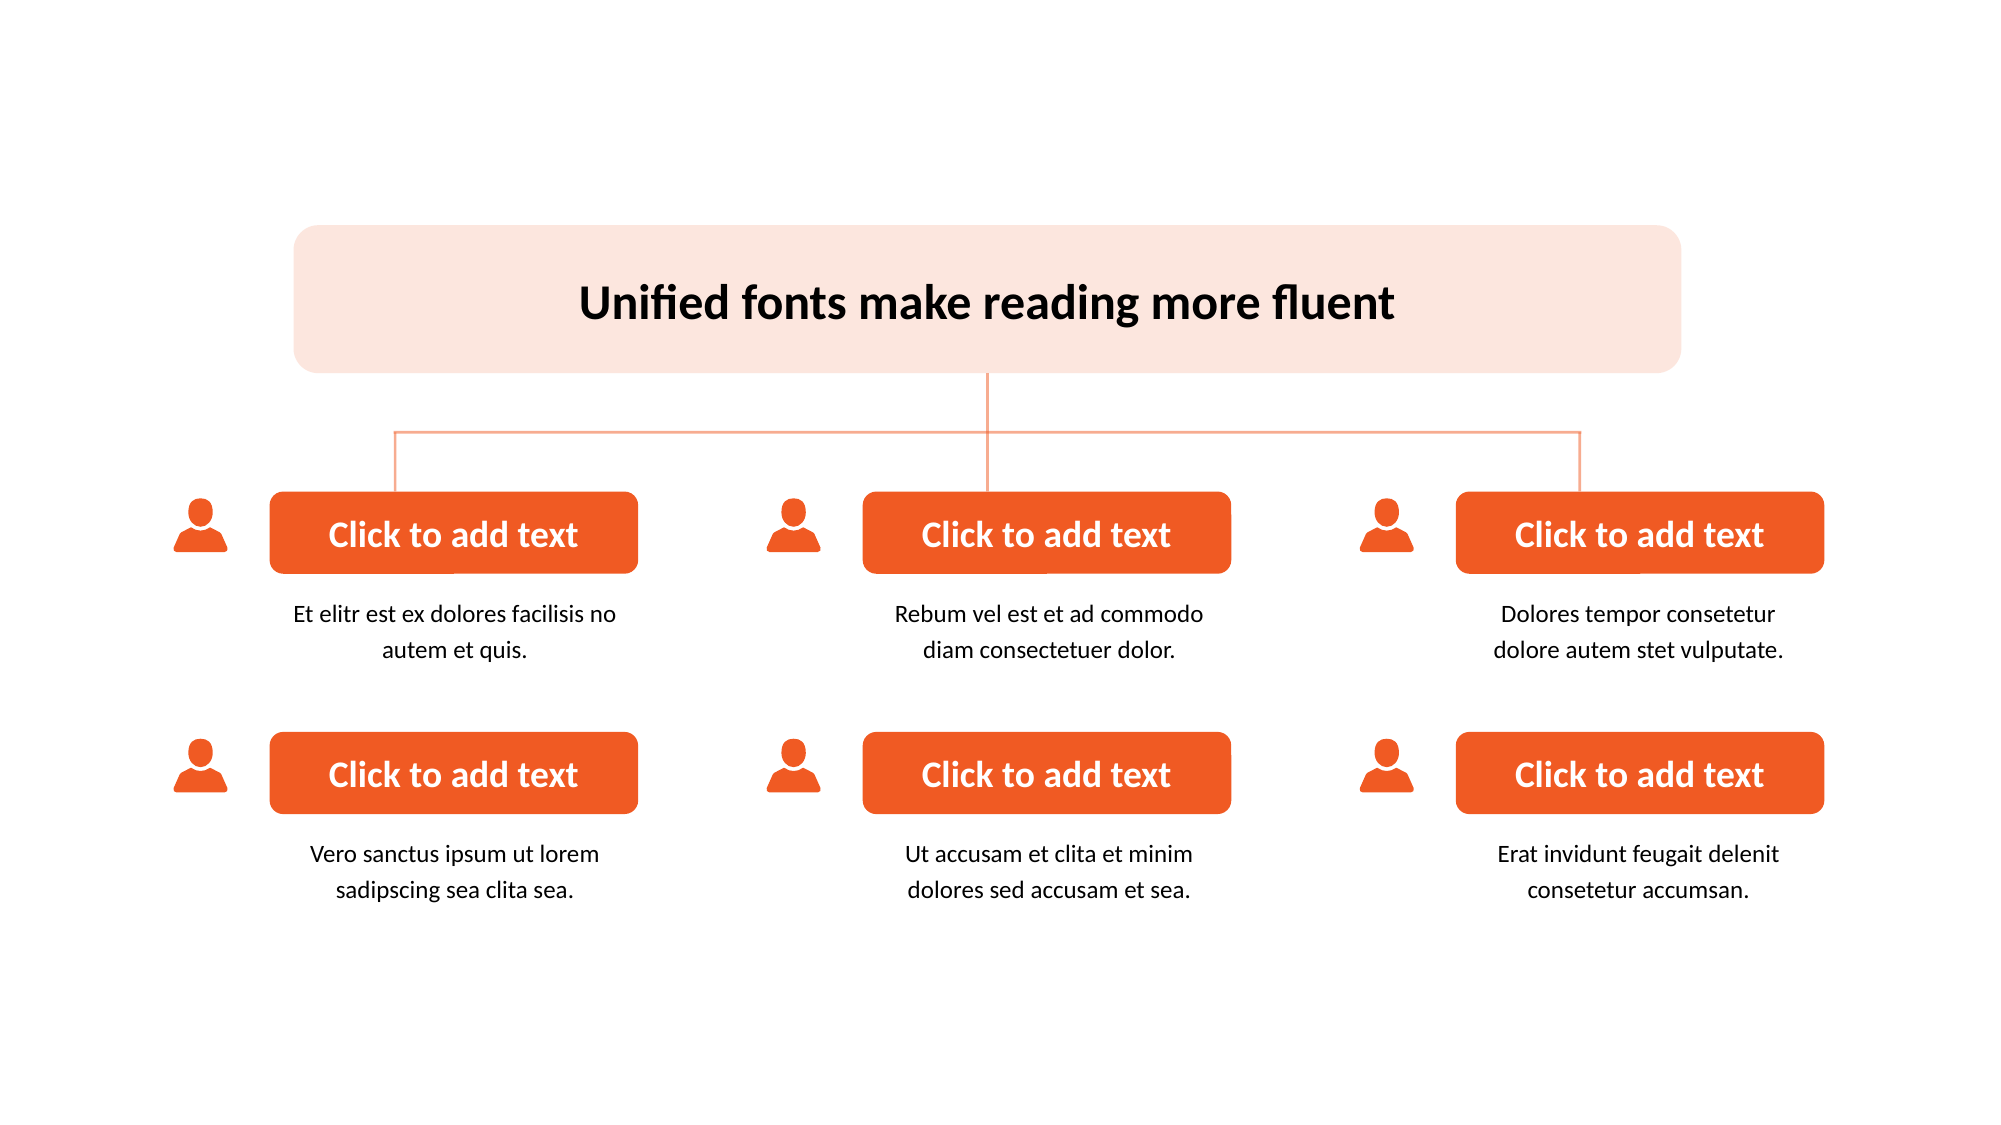

Unified fonts make reading more fluent
Click to add text

Et elitr est ex dolores facilisis no autem et quis.
Click to add text

Rebum vel est et ad commodo diam consectetuer dolor.
Click to add text

Dolores tempor consetetur dolore autem stet vulputate.
Click to add text

Vero sanctus ipsum ut lorem sadipscing sea clita sea.
Click to add text

Ut accusam et clita et minim dolores sed accusam et sea.
Click to add text

Erat invidunt feugait delenit consetetur accumsan.